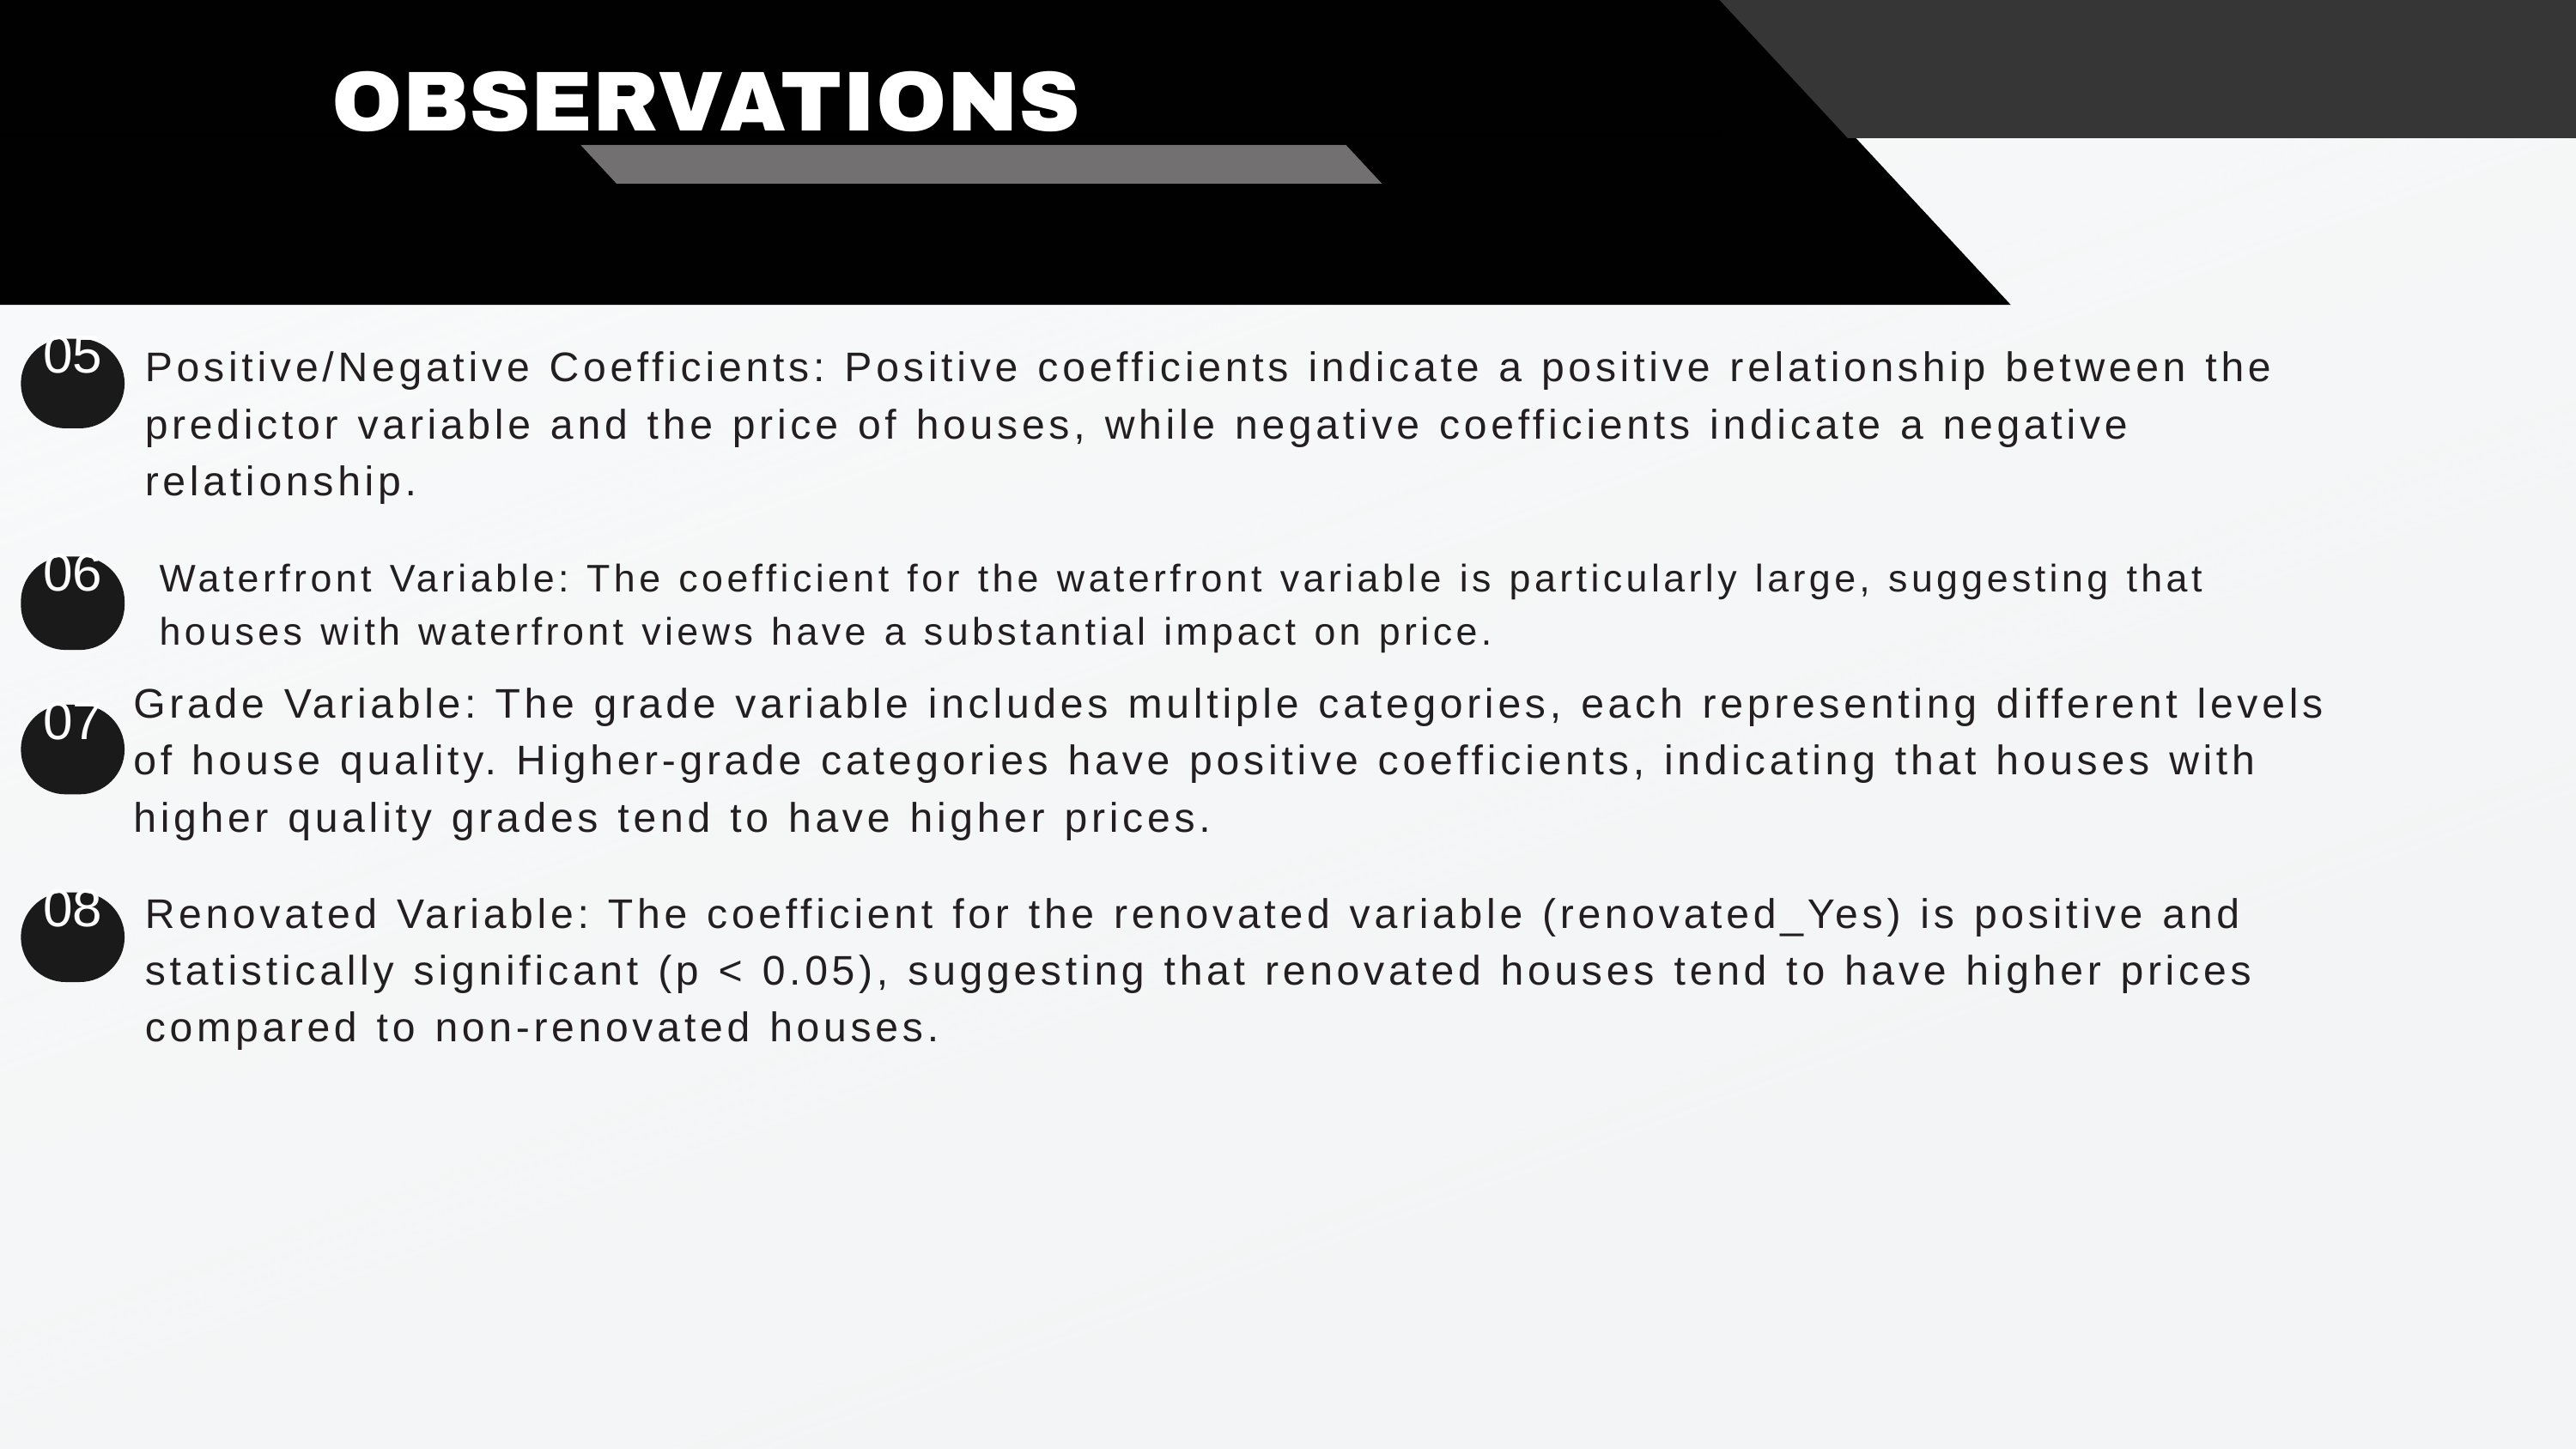

OBSERVATIONS

Positive/Negative Coefficients: Positive coefficients indicate a positive relationship between the predictor variable and the price of houses, while negative coefficients indicate a negative relationship.

05
Waterfront Variable: The coefficient for the waterfront variable is particularly large, suggesting that houses with waterfront views have a substantial impact on price.

06
Grade Variable: The grade variable includes multiple categories, each representing different levels of house quality. Higher-grade categories have positive coefficients, indicating that houses with higher quality grades tend to have higher prices.

07
Renovated Variable: The coefficient for the renovated variable (renovated_Yes) is positive and statistically significant (p < 0.05), suggesting that renovated houses tend to have higher prices compared to non-renovated houses.

08